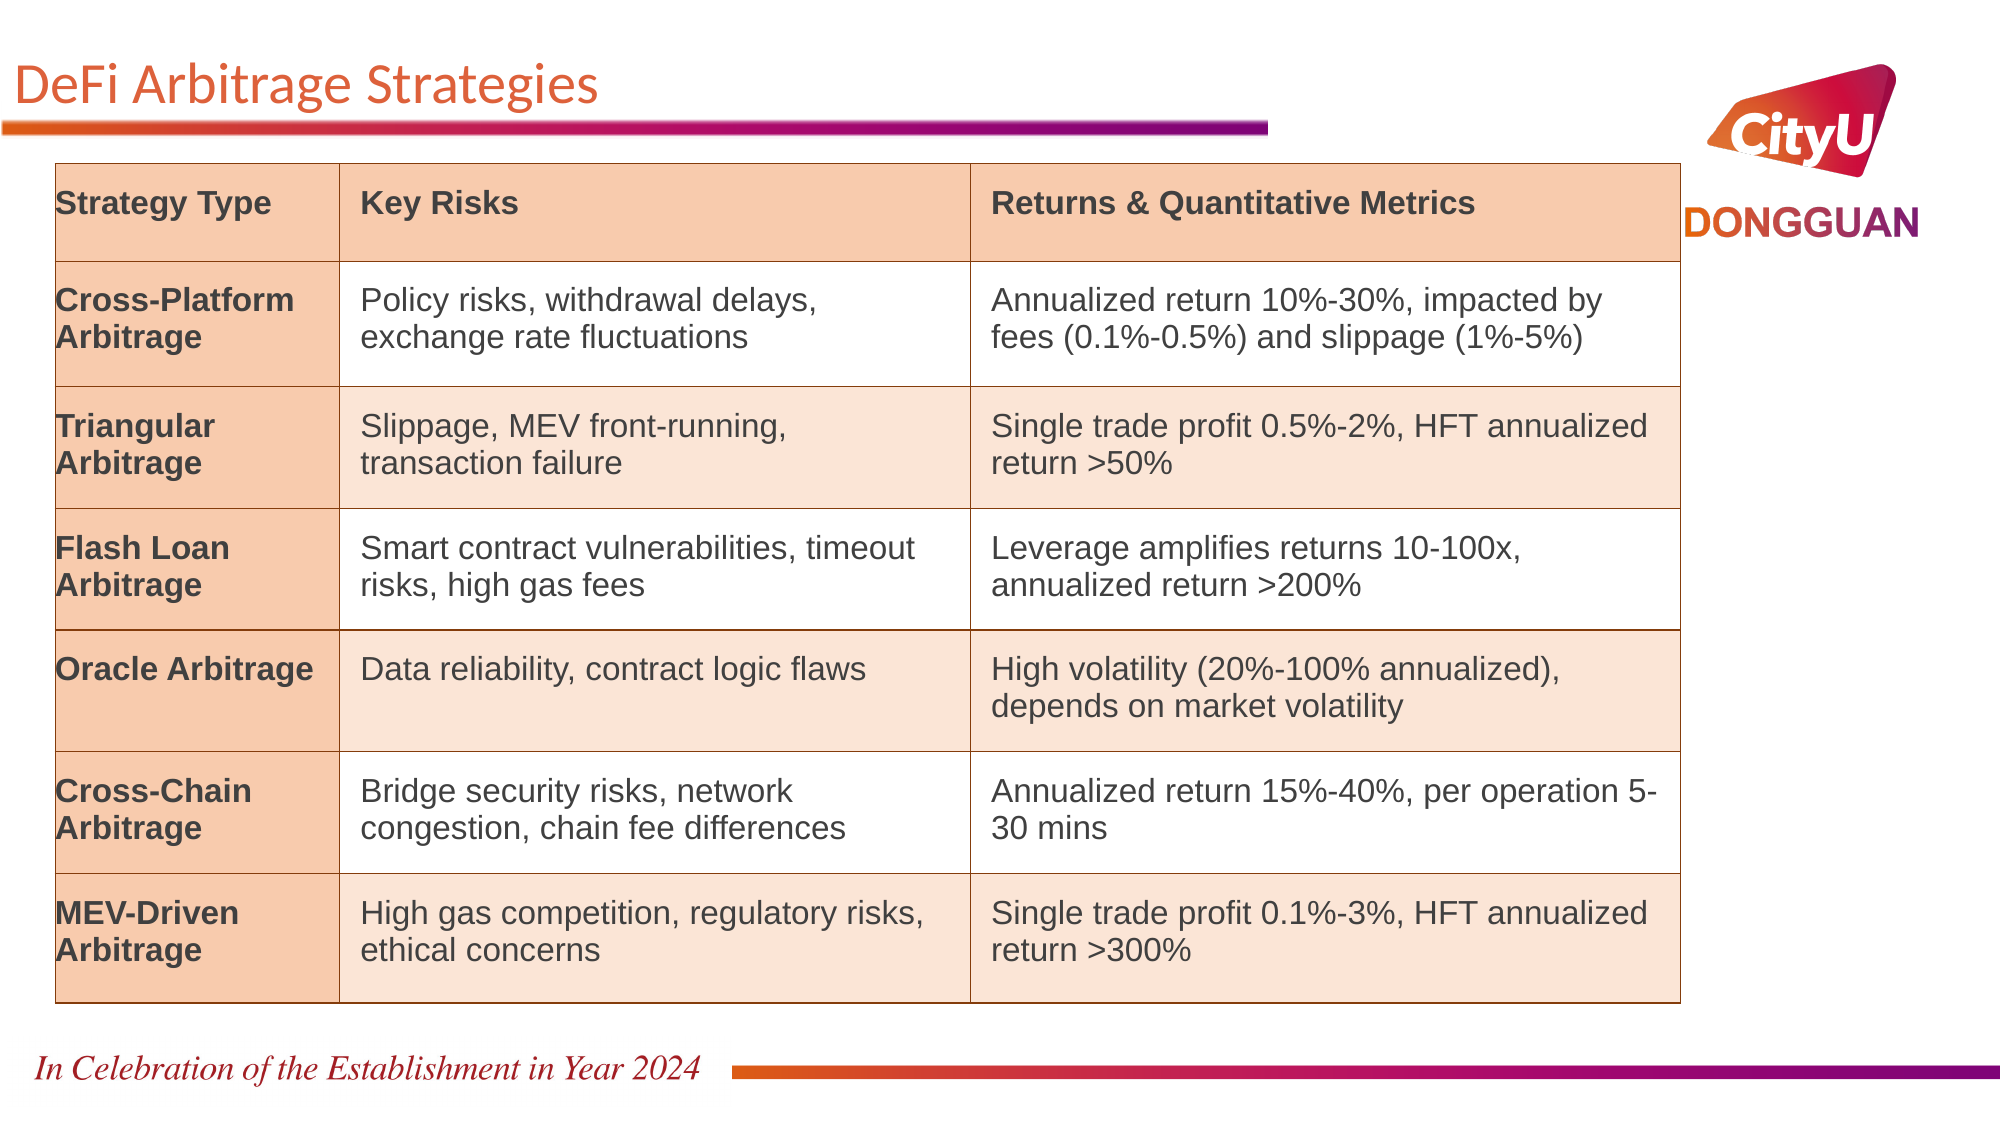

DeFi Arbitrage Strategies
| Strategy Type | Key Risks | Returns & Quantitative Metrics |
| --- | --- | --- |
| Cross-Platform Arbitrage | Policy risks, withdrawal delays, exchange rate fluctuations | Annualized return 10%-30%, impacted by fees (0.1%-0.5%) and slippage (1%-5%) |
| Triangular Arbitrage | Slippage, MEV front-running, transaction failure | Single trade profit 0.5%-2%, HFT annualized return >50% |
| Flash Loan Arbitrage | Smart contract vulnerabilities, timeout risks, high gas fees | Leverage amplifies returns 10-100x, annualized return >200% |
| Oracle Arbitrage | Data reliability, contract logic flaws | High volatility (20%-100% annualized), depends on market volatility |
| Cross-Chain Arbitrage | Bridge security risks, network congestion, chain fee differences | Annualized return 15%-40%, per operation 5-30 mins |
| MEV-Driven Arbitrage | High gas competition, regulatory risks, ethical concerns | Single trade profit 0.1%-3%, HFT annualized return >300% |